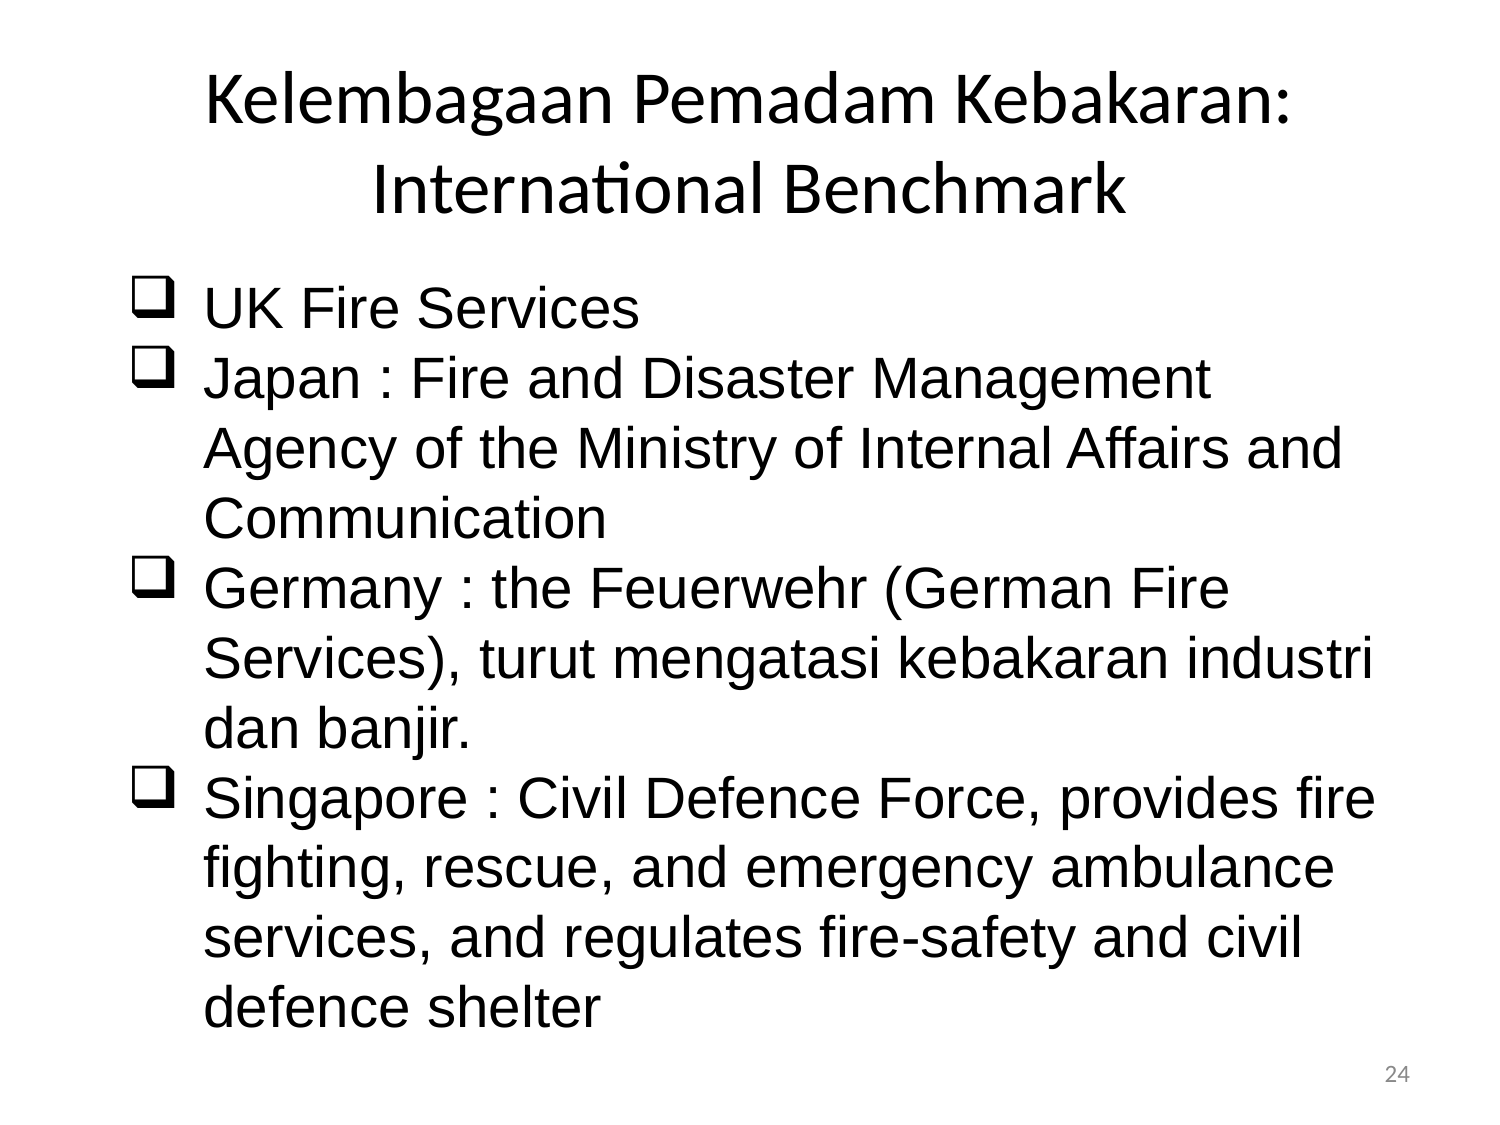

# Kelembagaan Pemadam Kebakaran: International Benchmark
UK Fire Services
Japan : Fire and Disaster Management Agency of the Ministry of Internal Affairs and Communication
Germany : the Feuerwehr (German Fire Services), turut mengatasi kebakaran industri dan banjir.
Singapore : Civil Defence Force, provides fire fighting, rescue, and emergency ambulance services, and regulates fire-safety and civil defence shelter

24